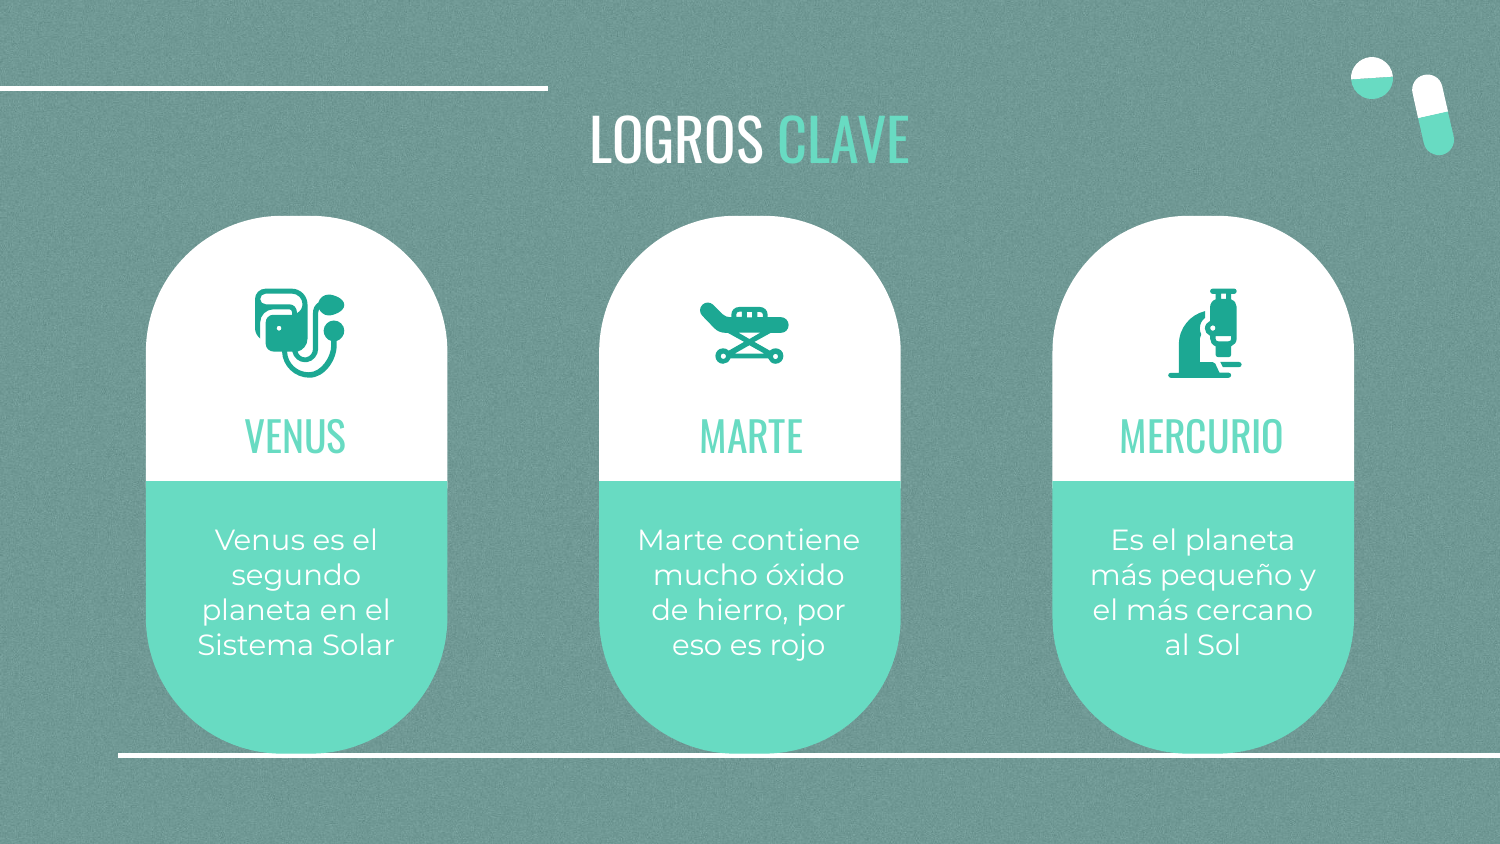

# LOGROS CLAVE

VENUS
MARTE
MERCURIO
Marte contiene mucho óxido de hierro, por eso es rojo
Es el planeta más pequeño y el más cercano al Sol
Venus es el segundo planeta en el Sistema Solar